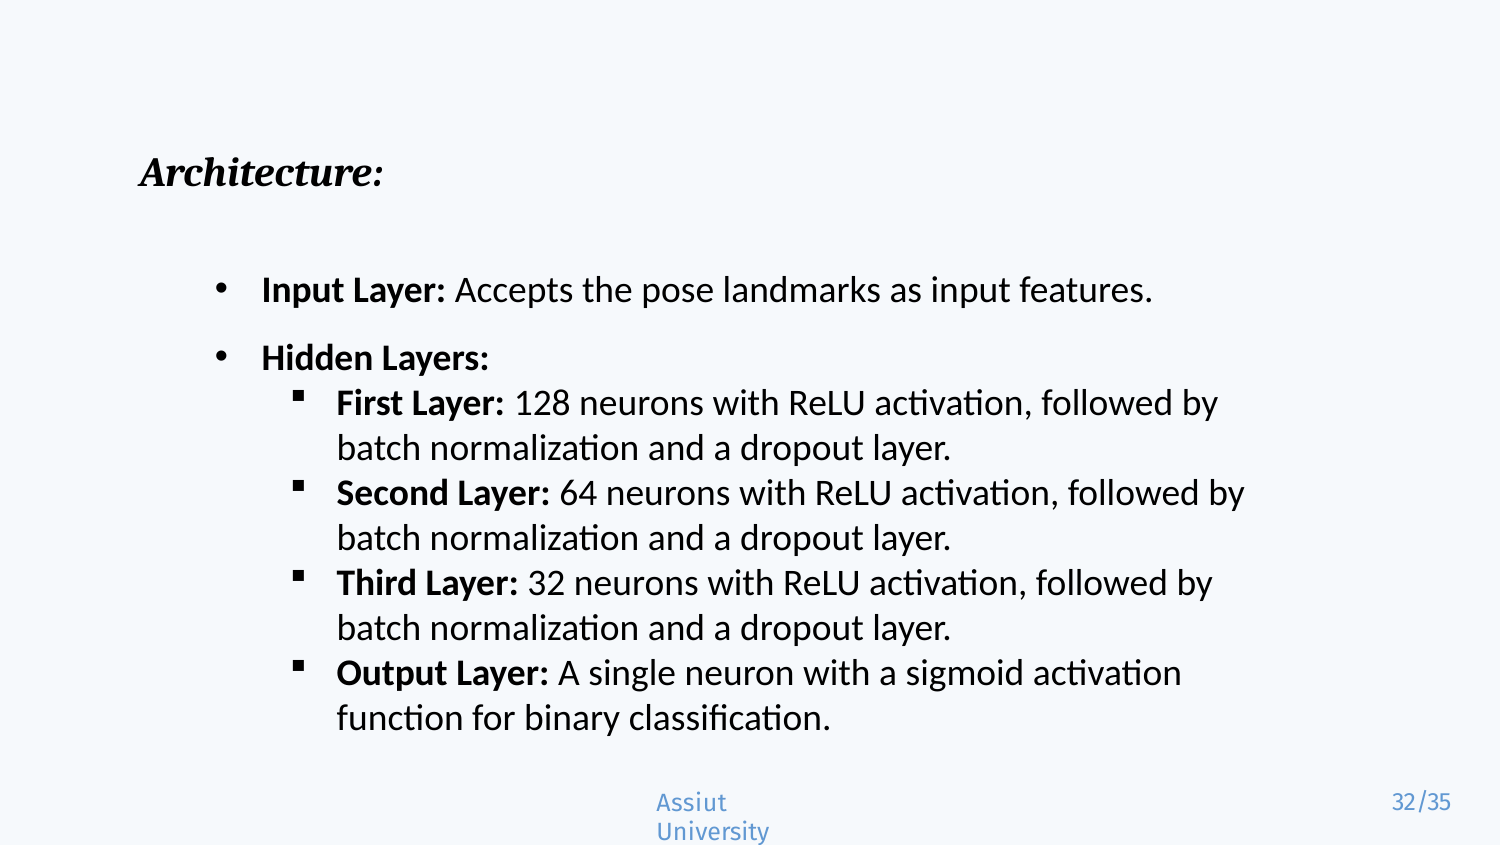

Architecture:

Input Layer: Accepts the pose landmarks as input features.
Hidden Layers:
First Layer: 128 neurons with ReLU activation, followed by batch normalization and a dropout layer.
Second Layer: 64 neurons with ReLU activation, followed by batch normalization and a dropout layer.
Third Layer: 32 neurons with ReLU activation, followed by batch normalization and a dropout layer.
Output Layer: A single neuron with a sigmoid activation function for binary classification.
Assiut University
32/35